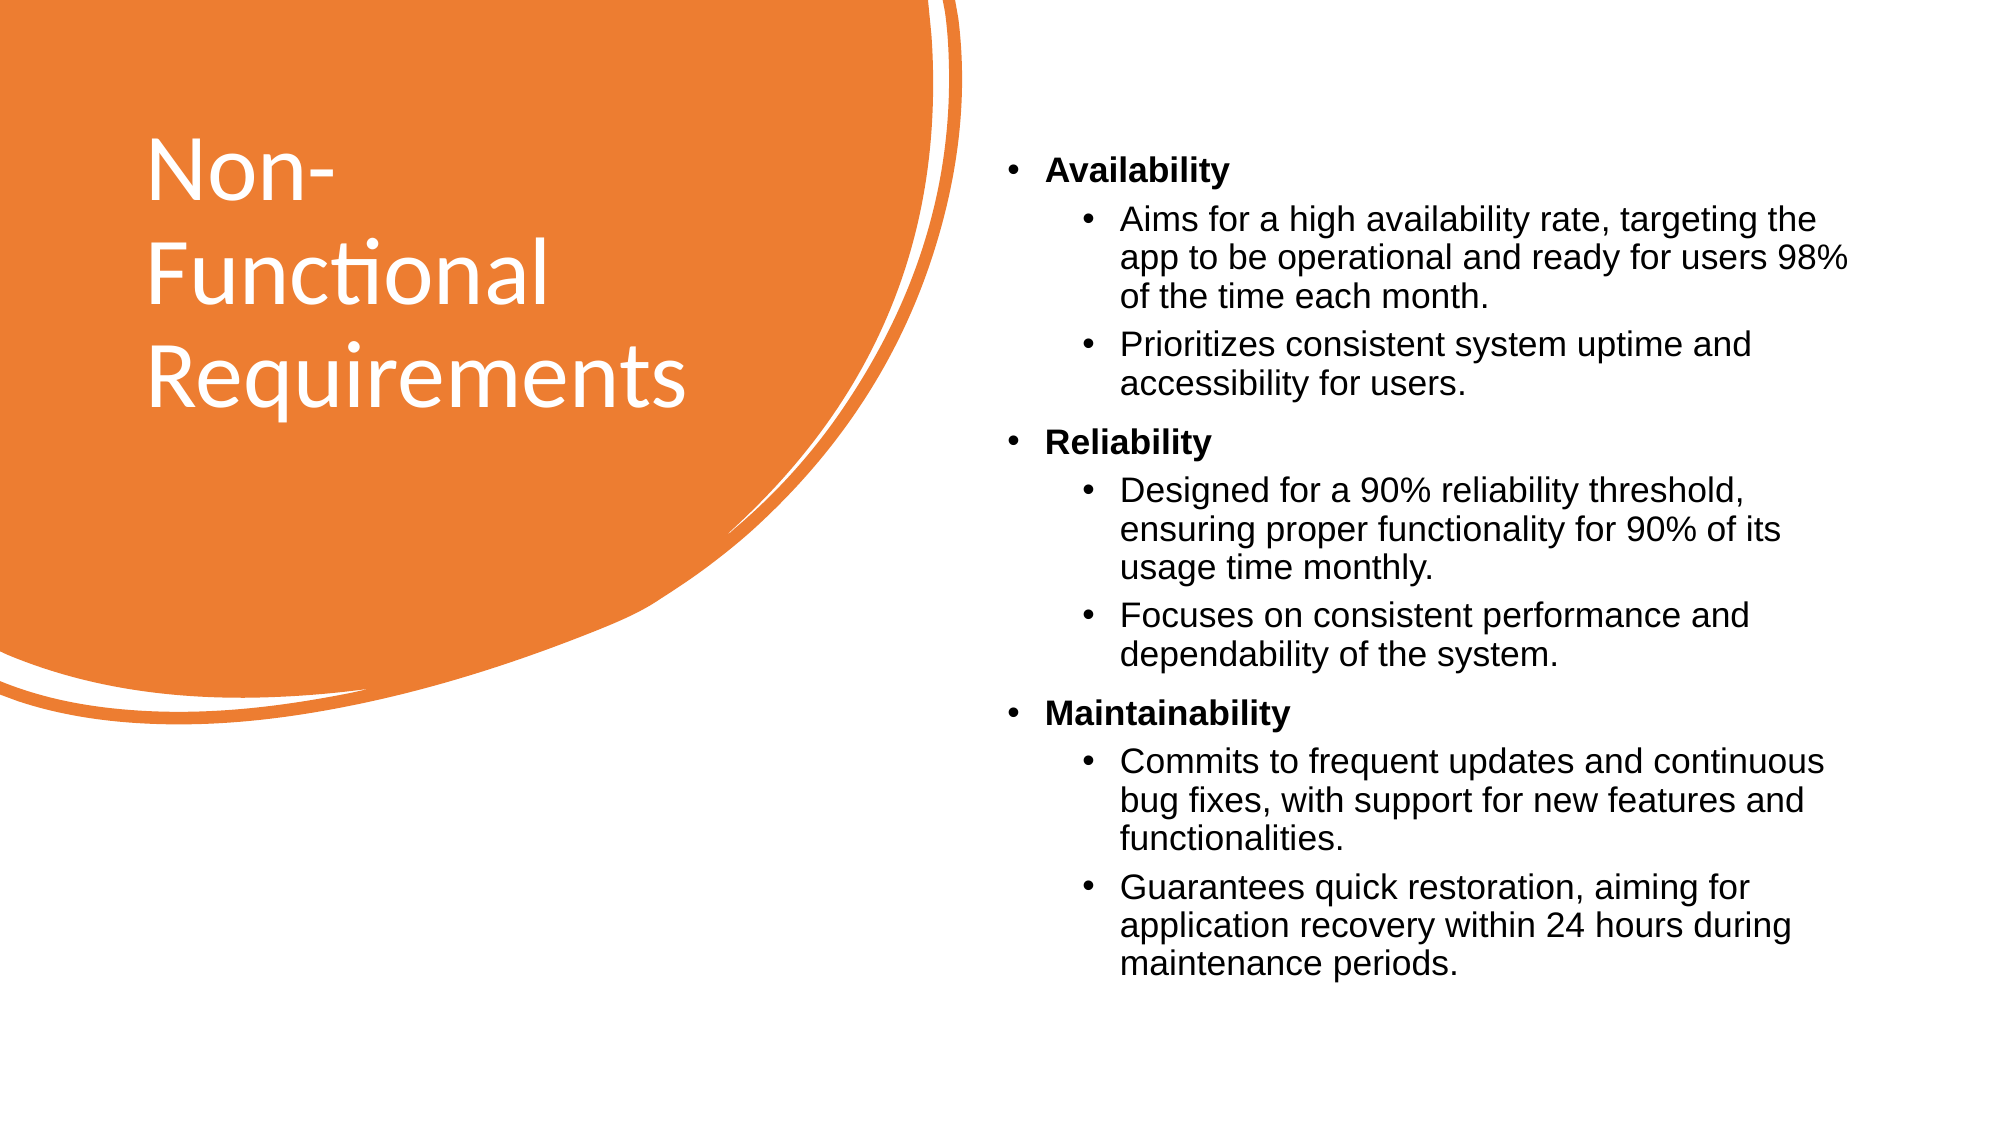

# Non- Functional Requirements
Availability
Aims for a high availability rate, targeting the app to be operational and ready for users 98% of the time each month.
Prioritizes consistent system uptime and accessibility for users.
Reliability
Designed for a 90% reliability threshold, ensuring proper functionality for 90% of its usage time monthly.
Focuses on consistent performance and dependability of the system.
Maintainability
Commits to frequent updates and continuous bug fixes, with support for new features and functionalities.
Guarantees quick restoration, aiming for application recovery within 24 hours during maintenance periods.